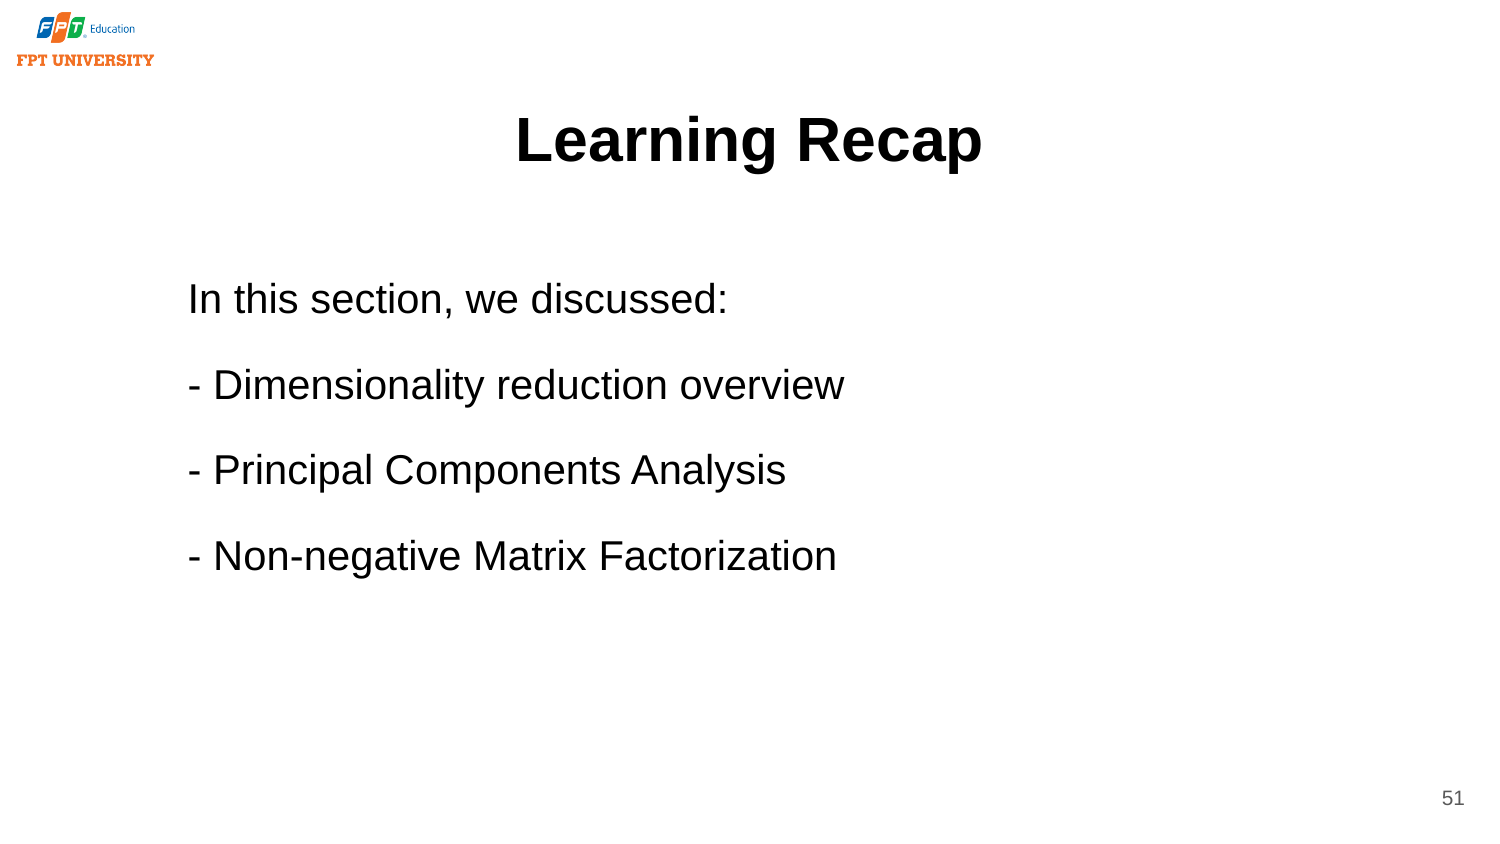

# Learning Recap
In this section, we discussed:
- Dimensionality reduction overview
- Principal Components Analysis
- Non-negative Matrix Factorization
51